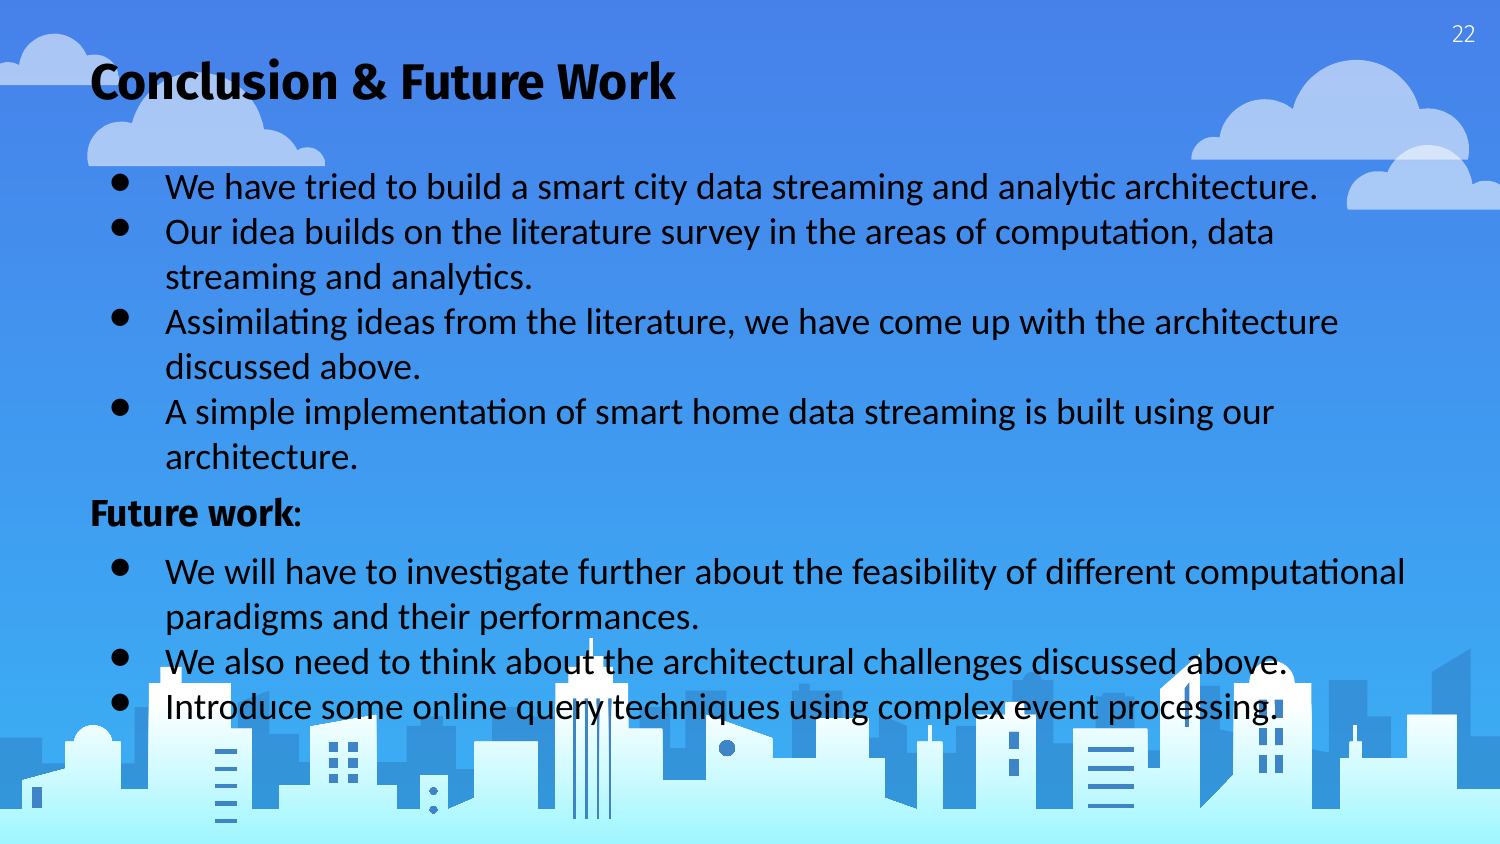

22
Conclusion & Future Work
We have tried to build a smart city data streaming and analytic architecture.
Our idea builds on the literature survey in the areas of computation, data streaming and analytics.
Assimilating ideas from the literature, we have come up with the architecture discussed above.
A simple implementation of smart home data streaming is built using our architecture.
Future work:
We will have to investigate further about the feasibility of different computational paradigms and their performances.
We also need to think about the architectural challenges discussed above.
Introduce some online query techniques using complex event processing.